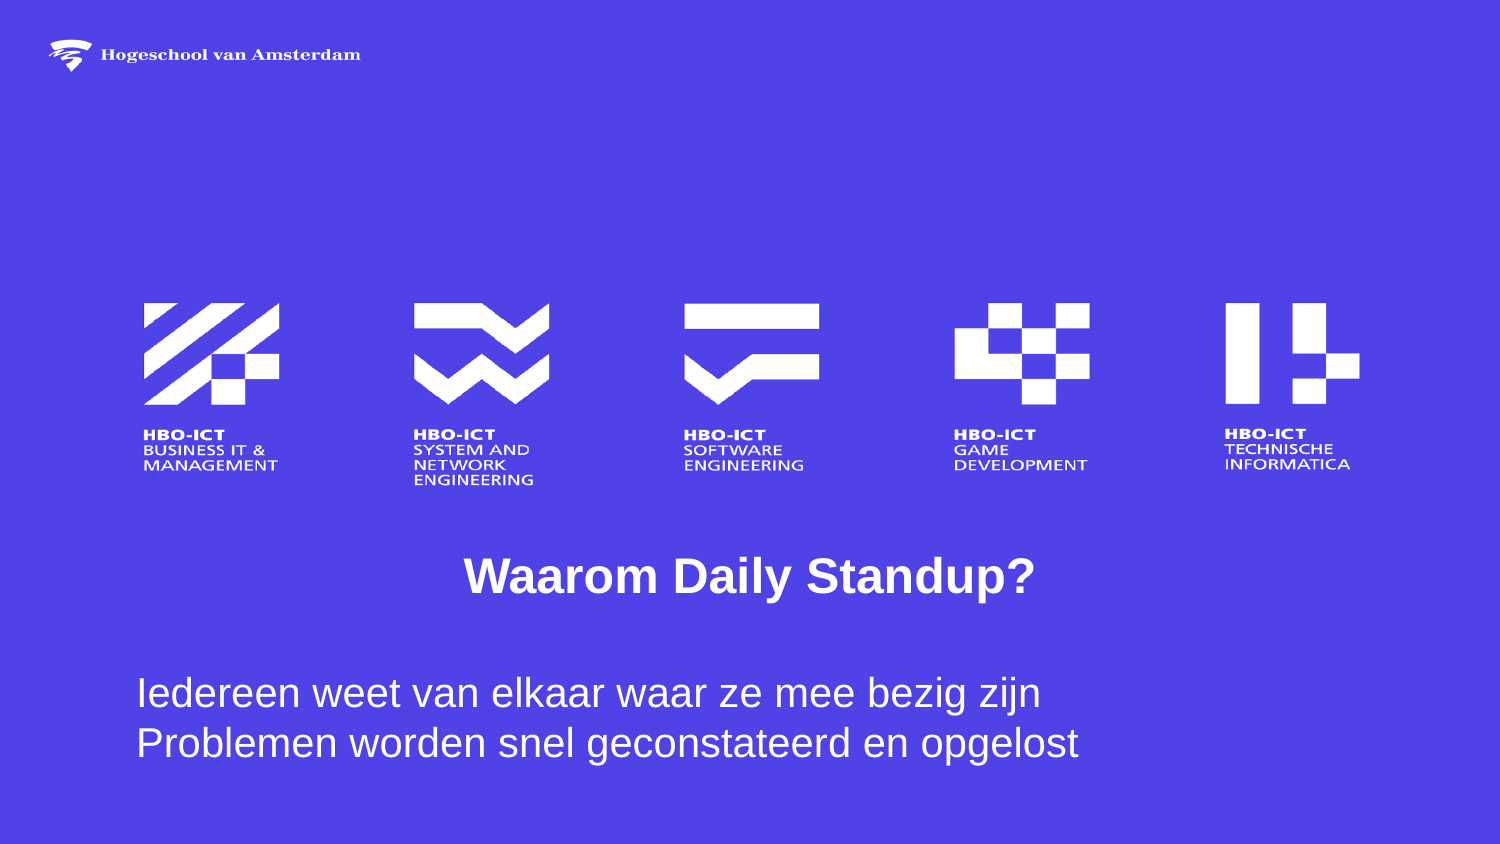

Waarom Daily Standup?
Iedereen weet van elkaar waar ze mee bezig zijn
Problemen worden snel geconstateerd en opgelost